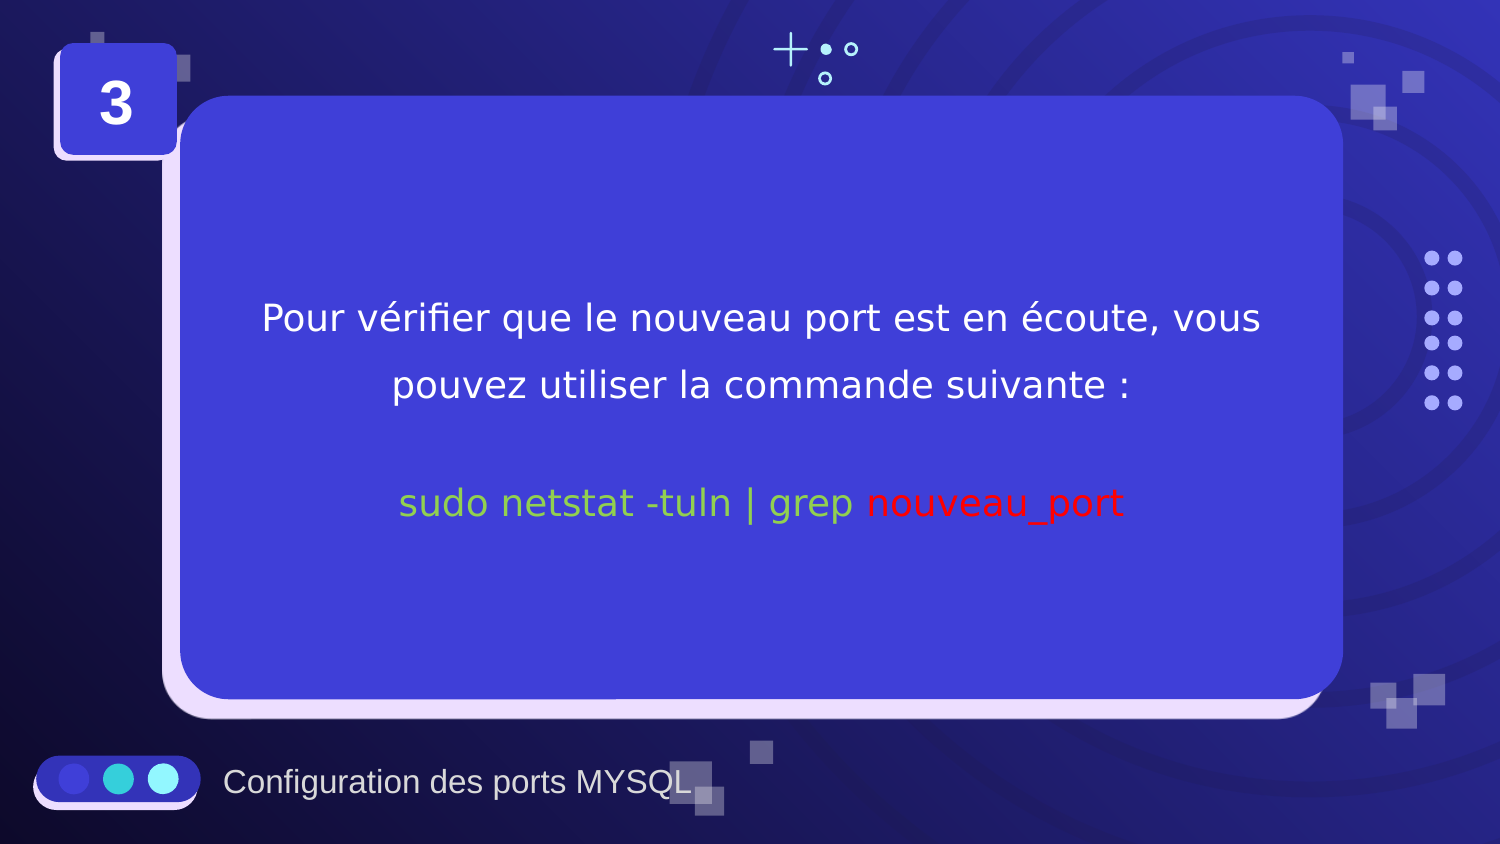

3
Pour vérifier que le nouveau port est en écoute, vous pouvez utiliser la commande suivante :
sudo netstat -tuln | grep nouveau_port

Configuration des ports MYSQL